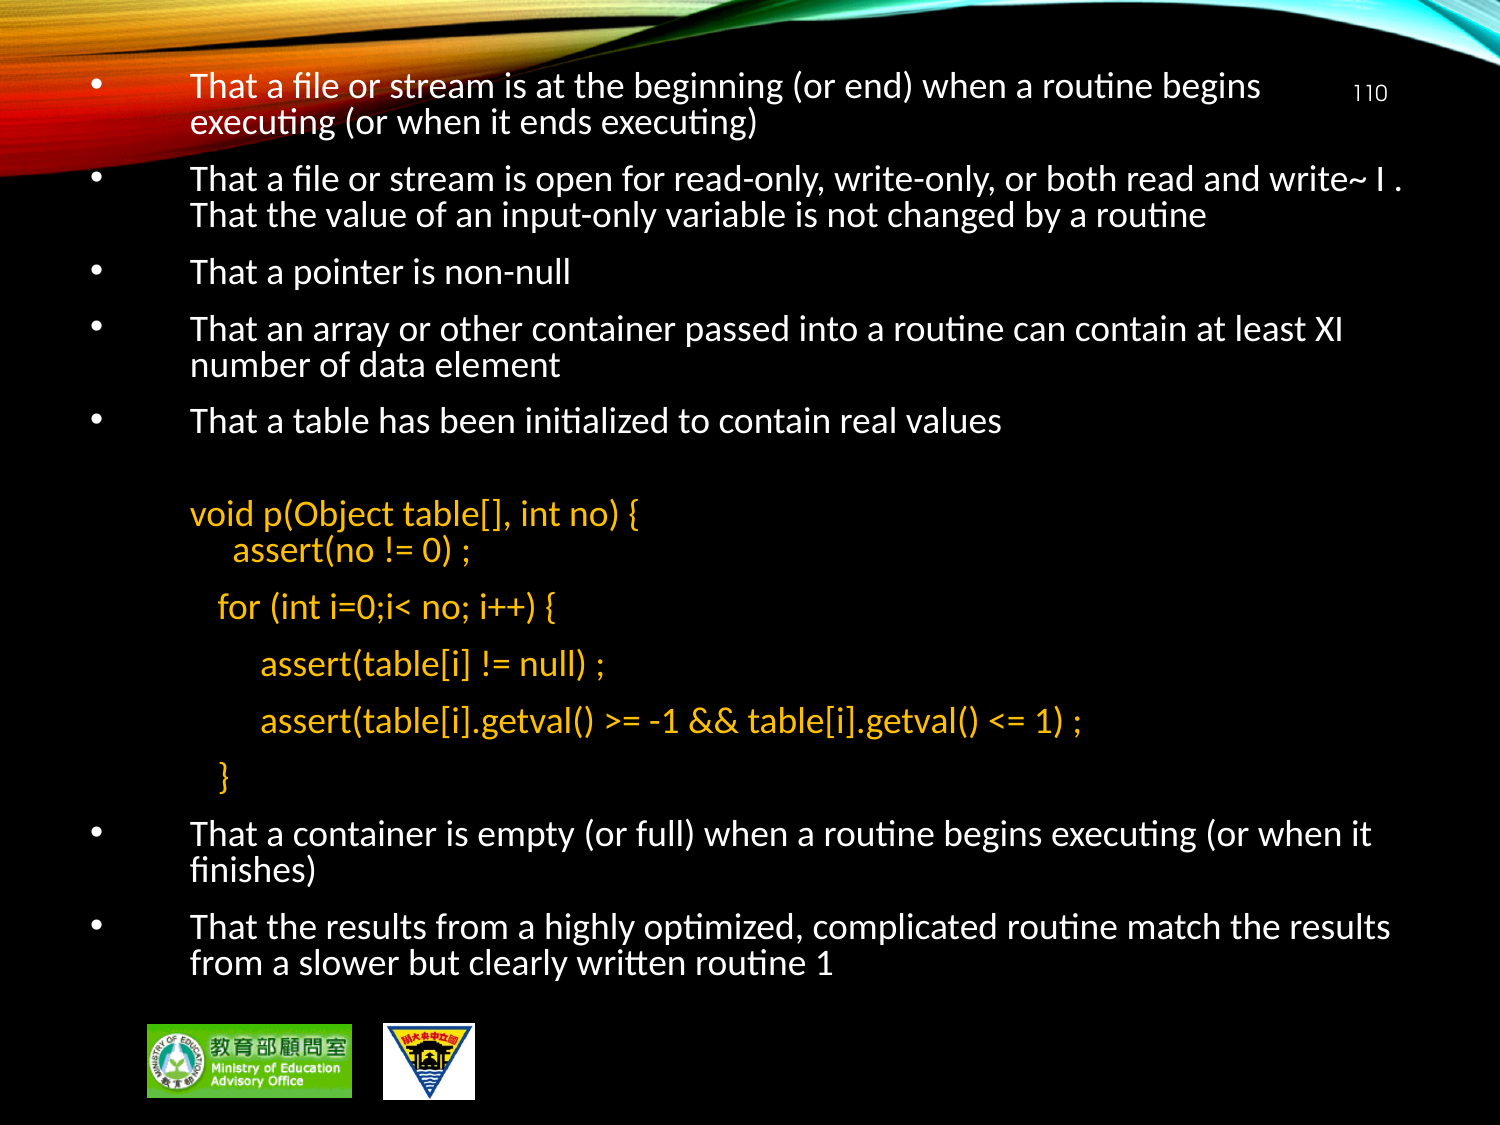

That a file or stream is at the beginning (or end) when a routine begins executing (or when it ends executing)
That a file or stream is open for read-only, write-only, or both read and write~ I . That the value of an input-only variable is not changed by a routine
That a pointer is non-null
That an array or other container passed into a routine can contain at least XI number of data element
That a table has been initialized to contain real values
void p(Object table[], int no) {
     assert(no != 0) ;
               for (int i=0;i< no; i++) {
                    assert(table[i] != null) ;
                    assert(table[i].getval() >= -1 && table[i].getval() <= 1) ;
               }
That a container is empty (or full) when a routine begins executing (or when it  finishes)
That the results from a highly optimized, complicated routine match the results from a slower but clearly written routine 1

110